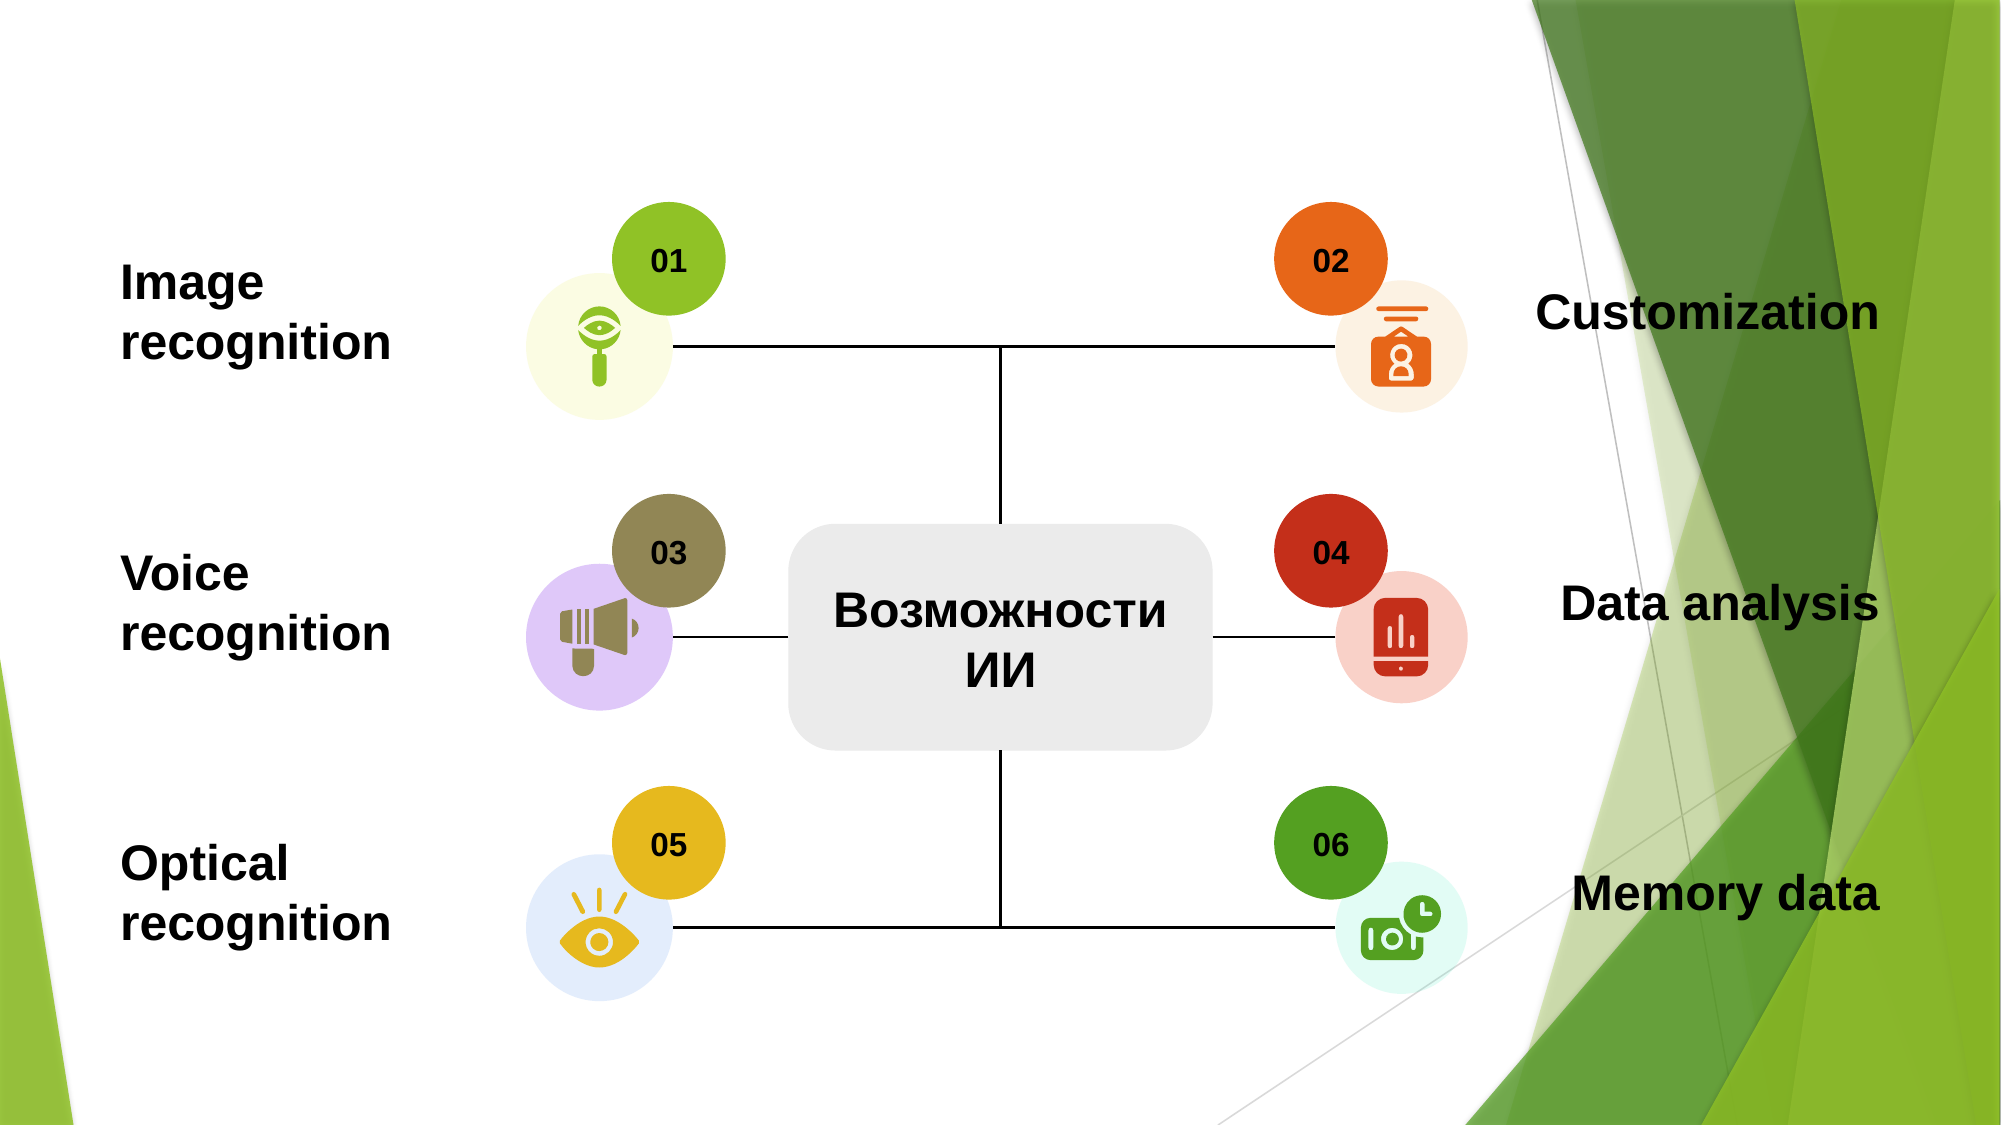

01
Image recognition
02
Customization

03
Voice recognition
04
Data analysis

Возможности ИИ

05
Optical recognition
06
Memory data